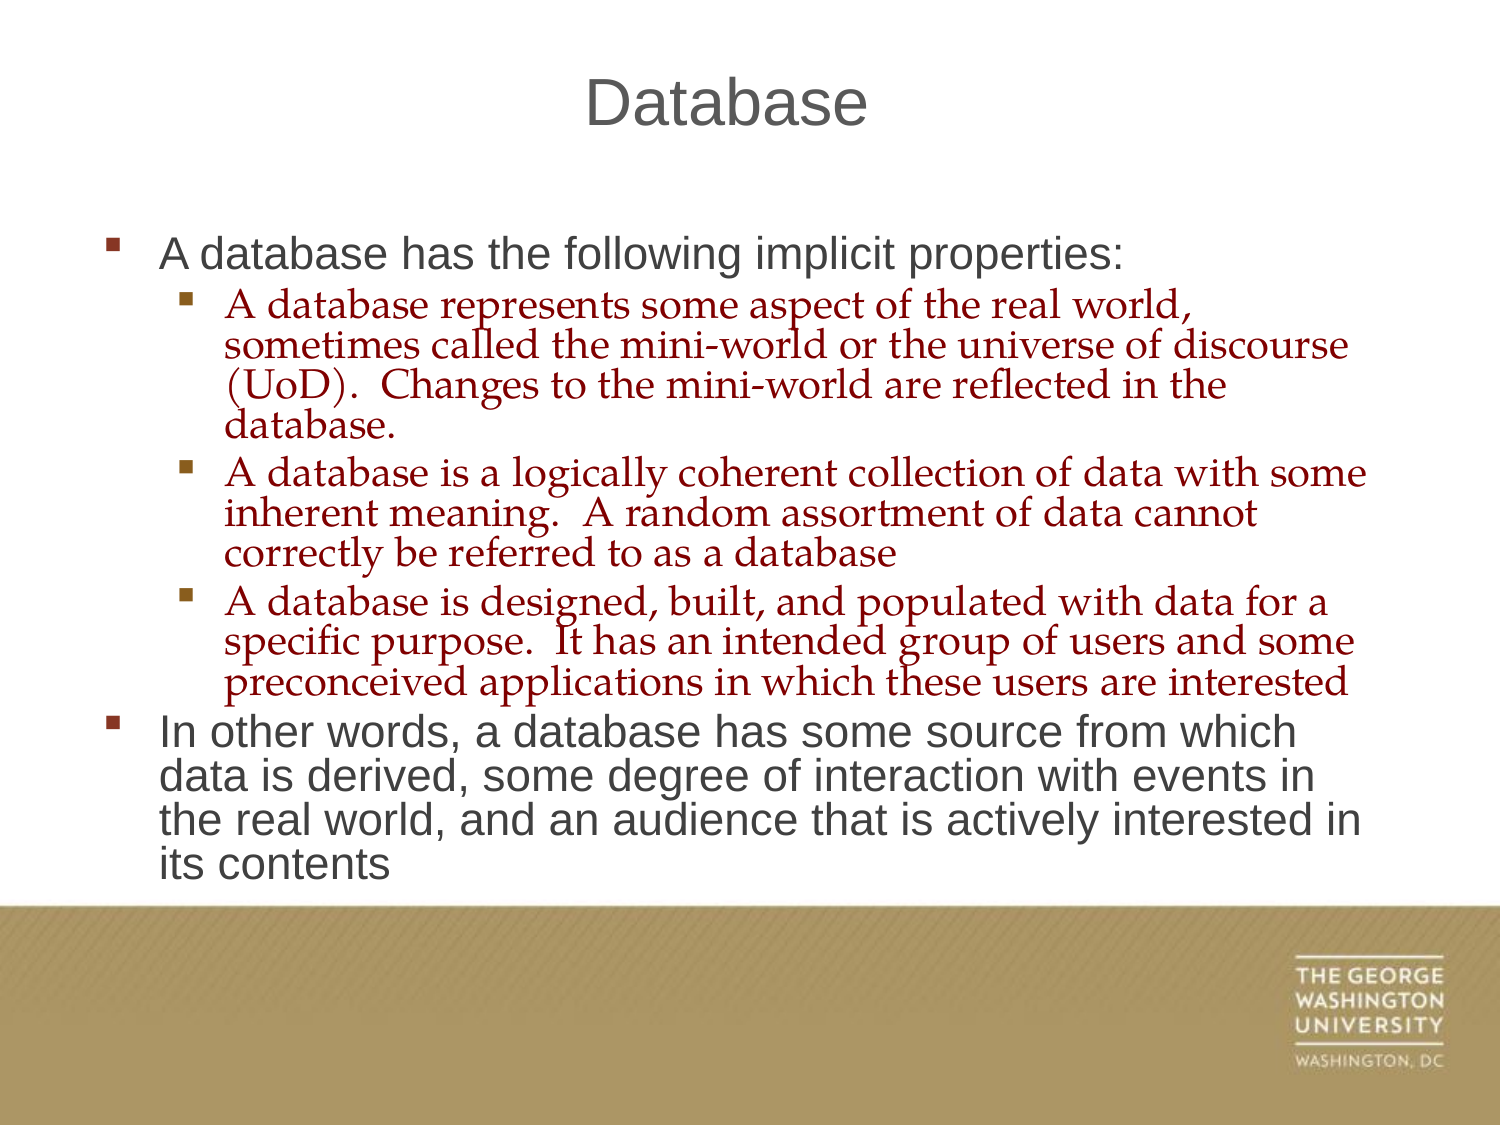

Database
A database has the following implicit properties:
A database represents some aspect of the real world, sometimes called the mini-world or the universe of discourse (UoD).  Changes to the mini-world are reflected in the database.
A database is a logically coherent collection of data with some inherent meaning.  A random assortment of data cannot correctly be referred to as a database
A database is designed, built, and populated with data for a specific purpose.  It has an intended group of users and some preconceived applications in which these users are interested
In other words, a database has some source from which data is derived, some degree of interaction with events in the real world, and an audience that is actively interested in its contents